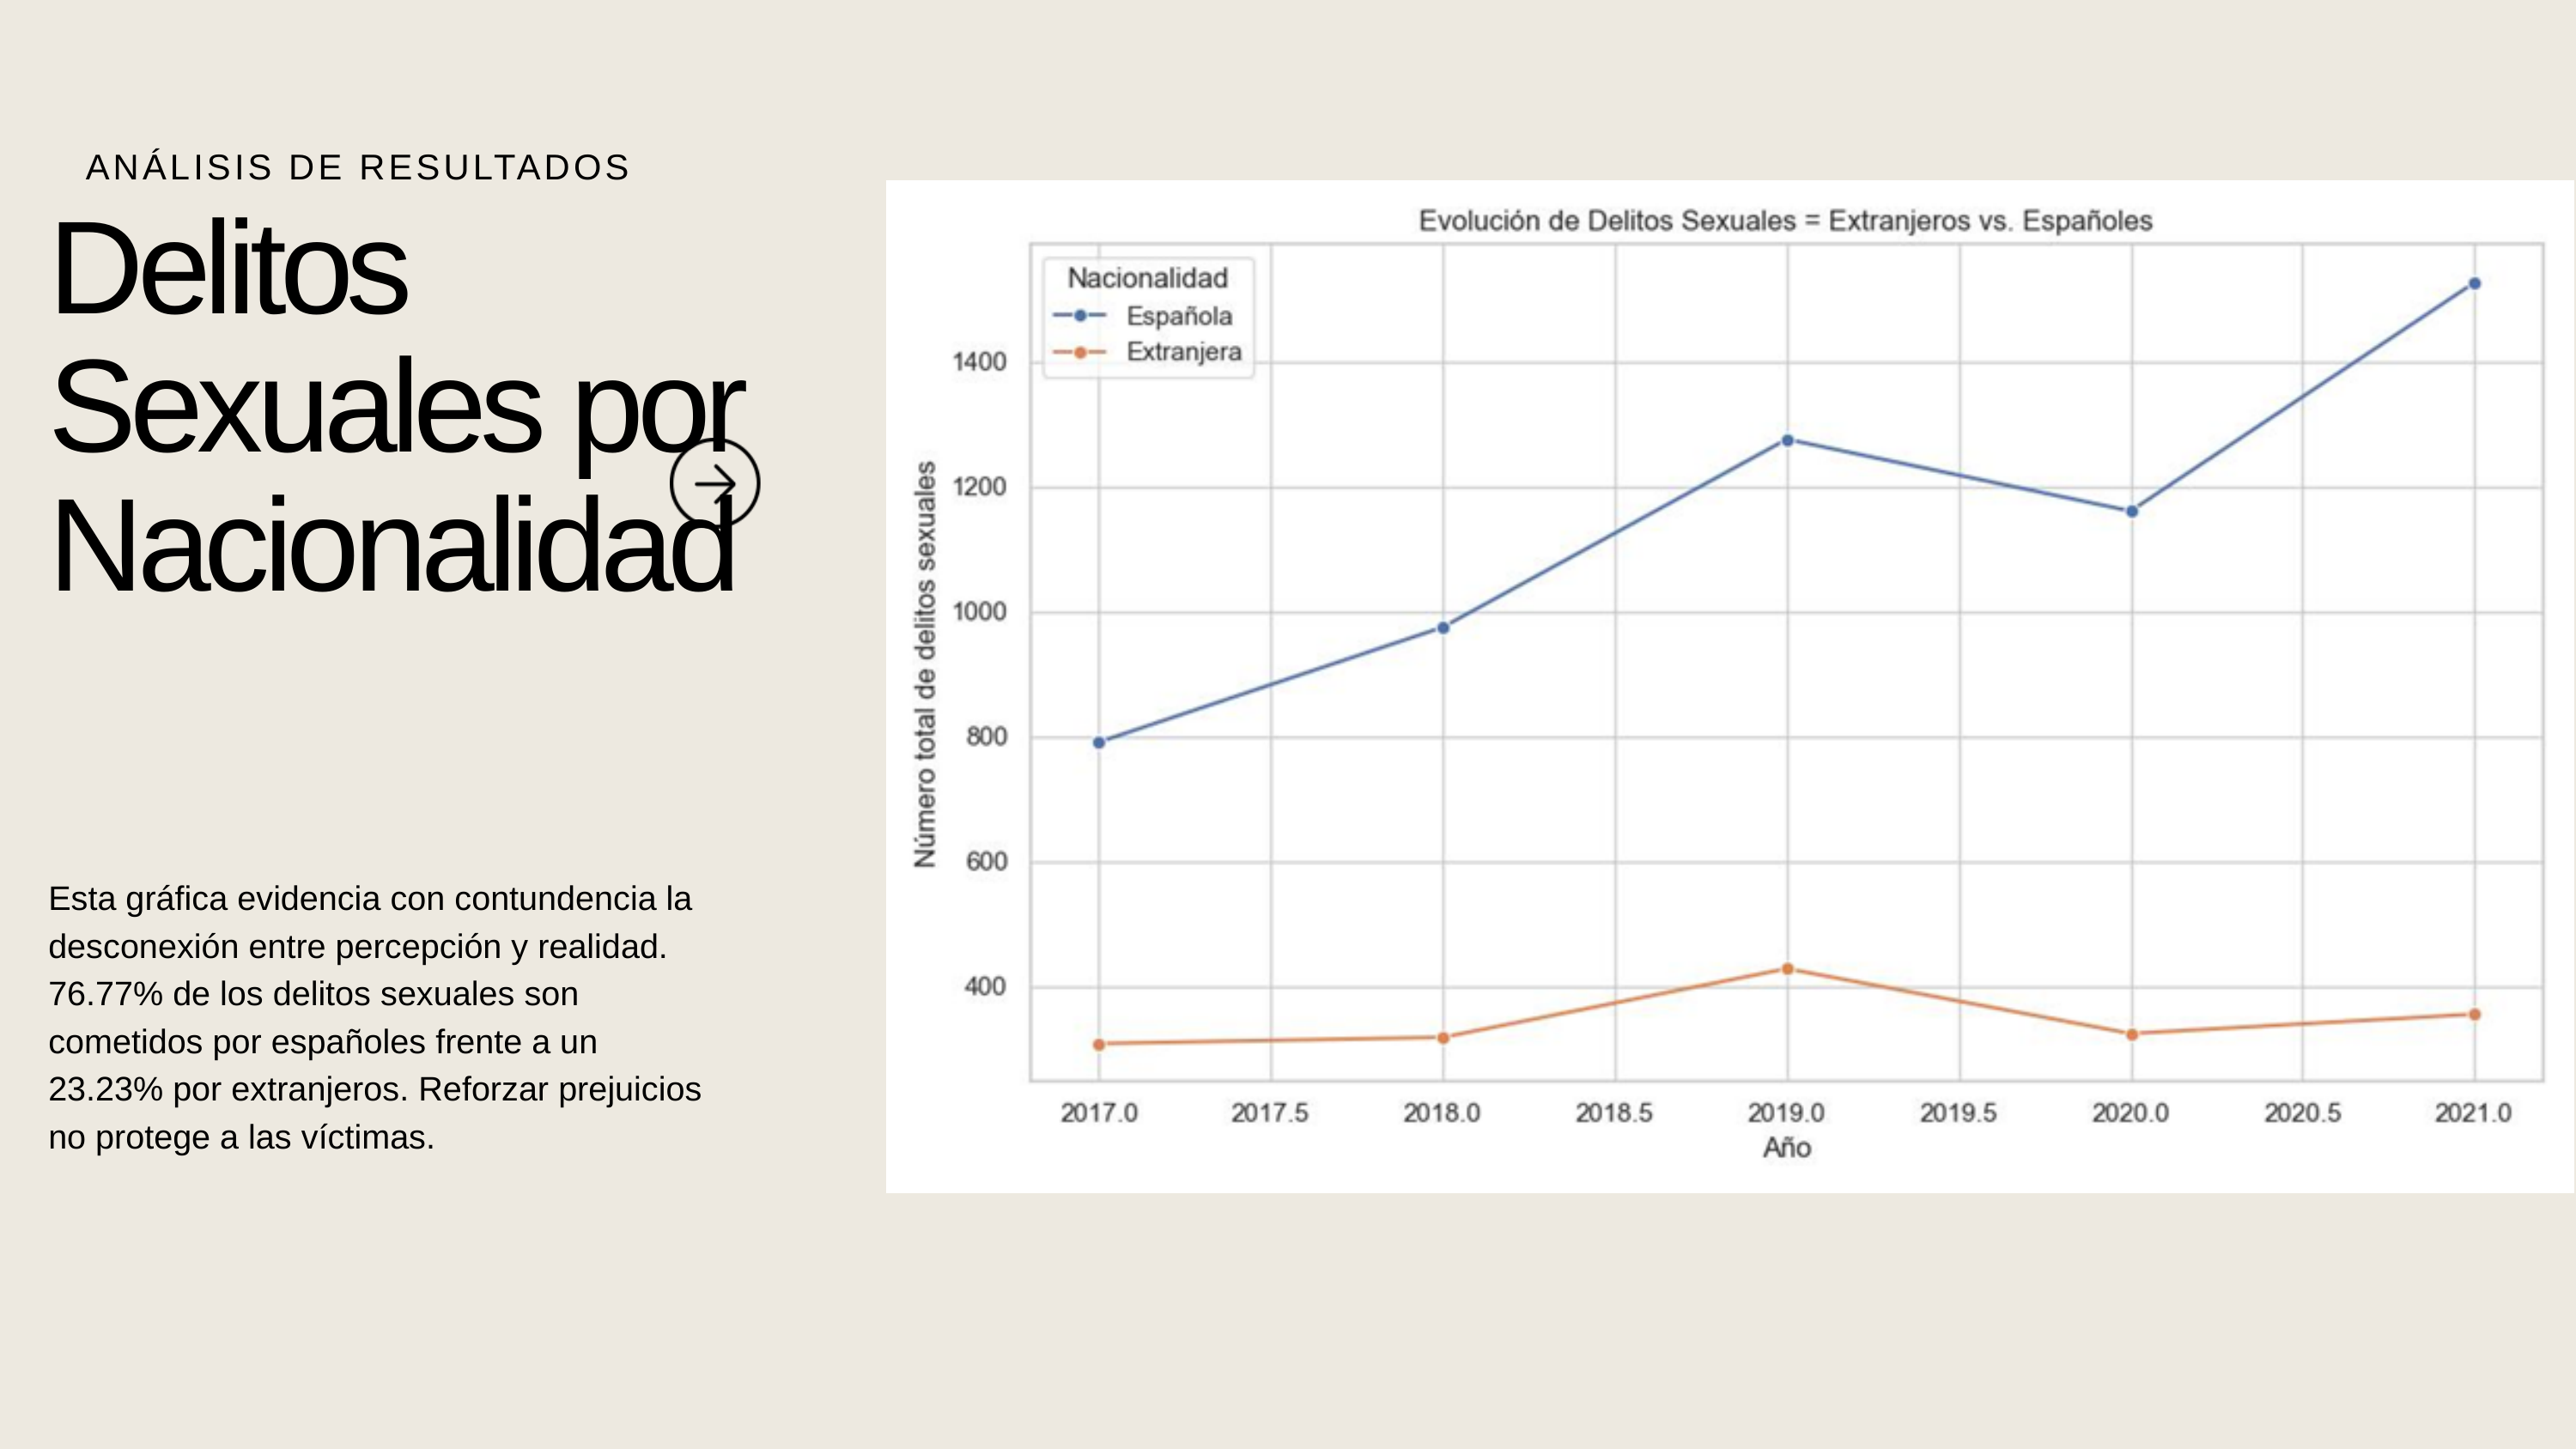

ANÁLISIS DE RESULTADOS

Delitos Sexuales por Nacionalidad

Esta gráfica evidencia con contundencia la desconexión entre percepción y realidad.  76.77% de los delitos sexuales son cometidos por españoles frente a un 23.23% por extranjeros. Reforzar prejuicios no protege a las víctimas.